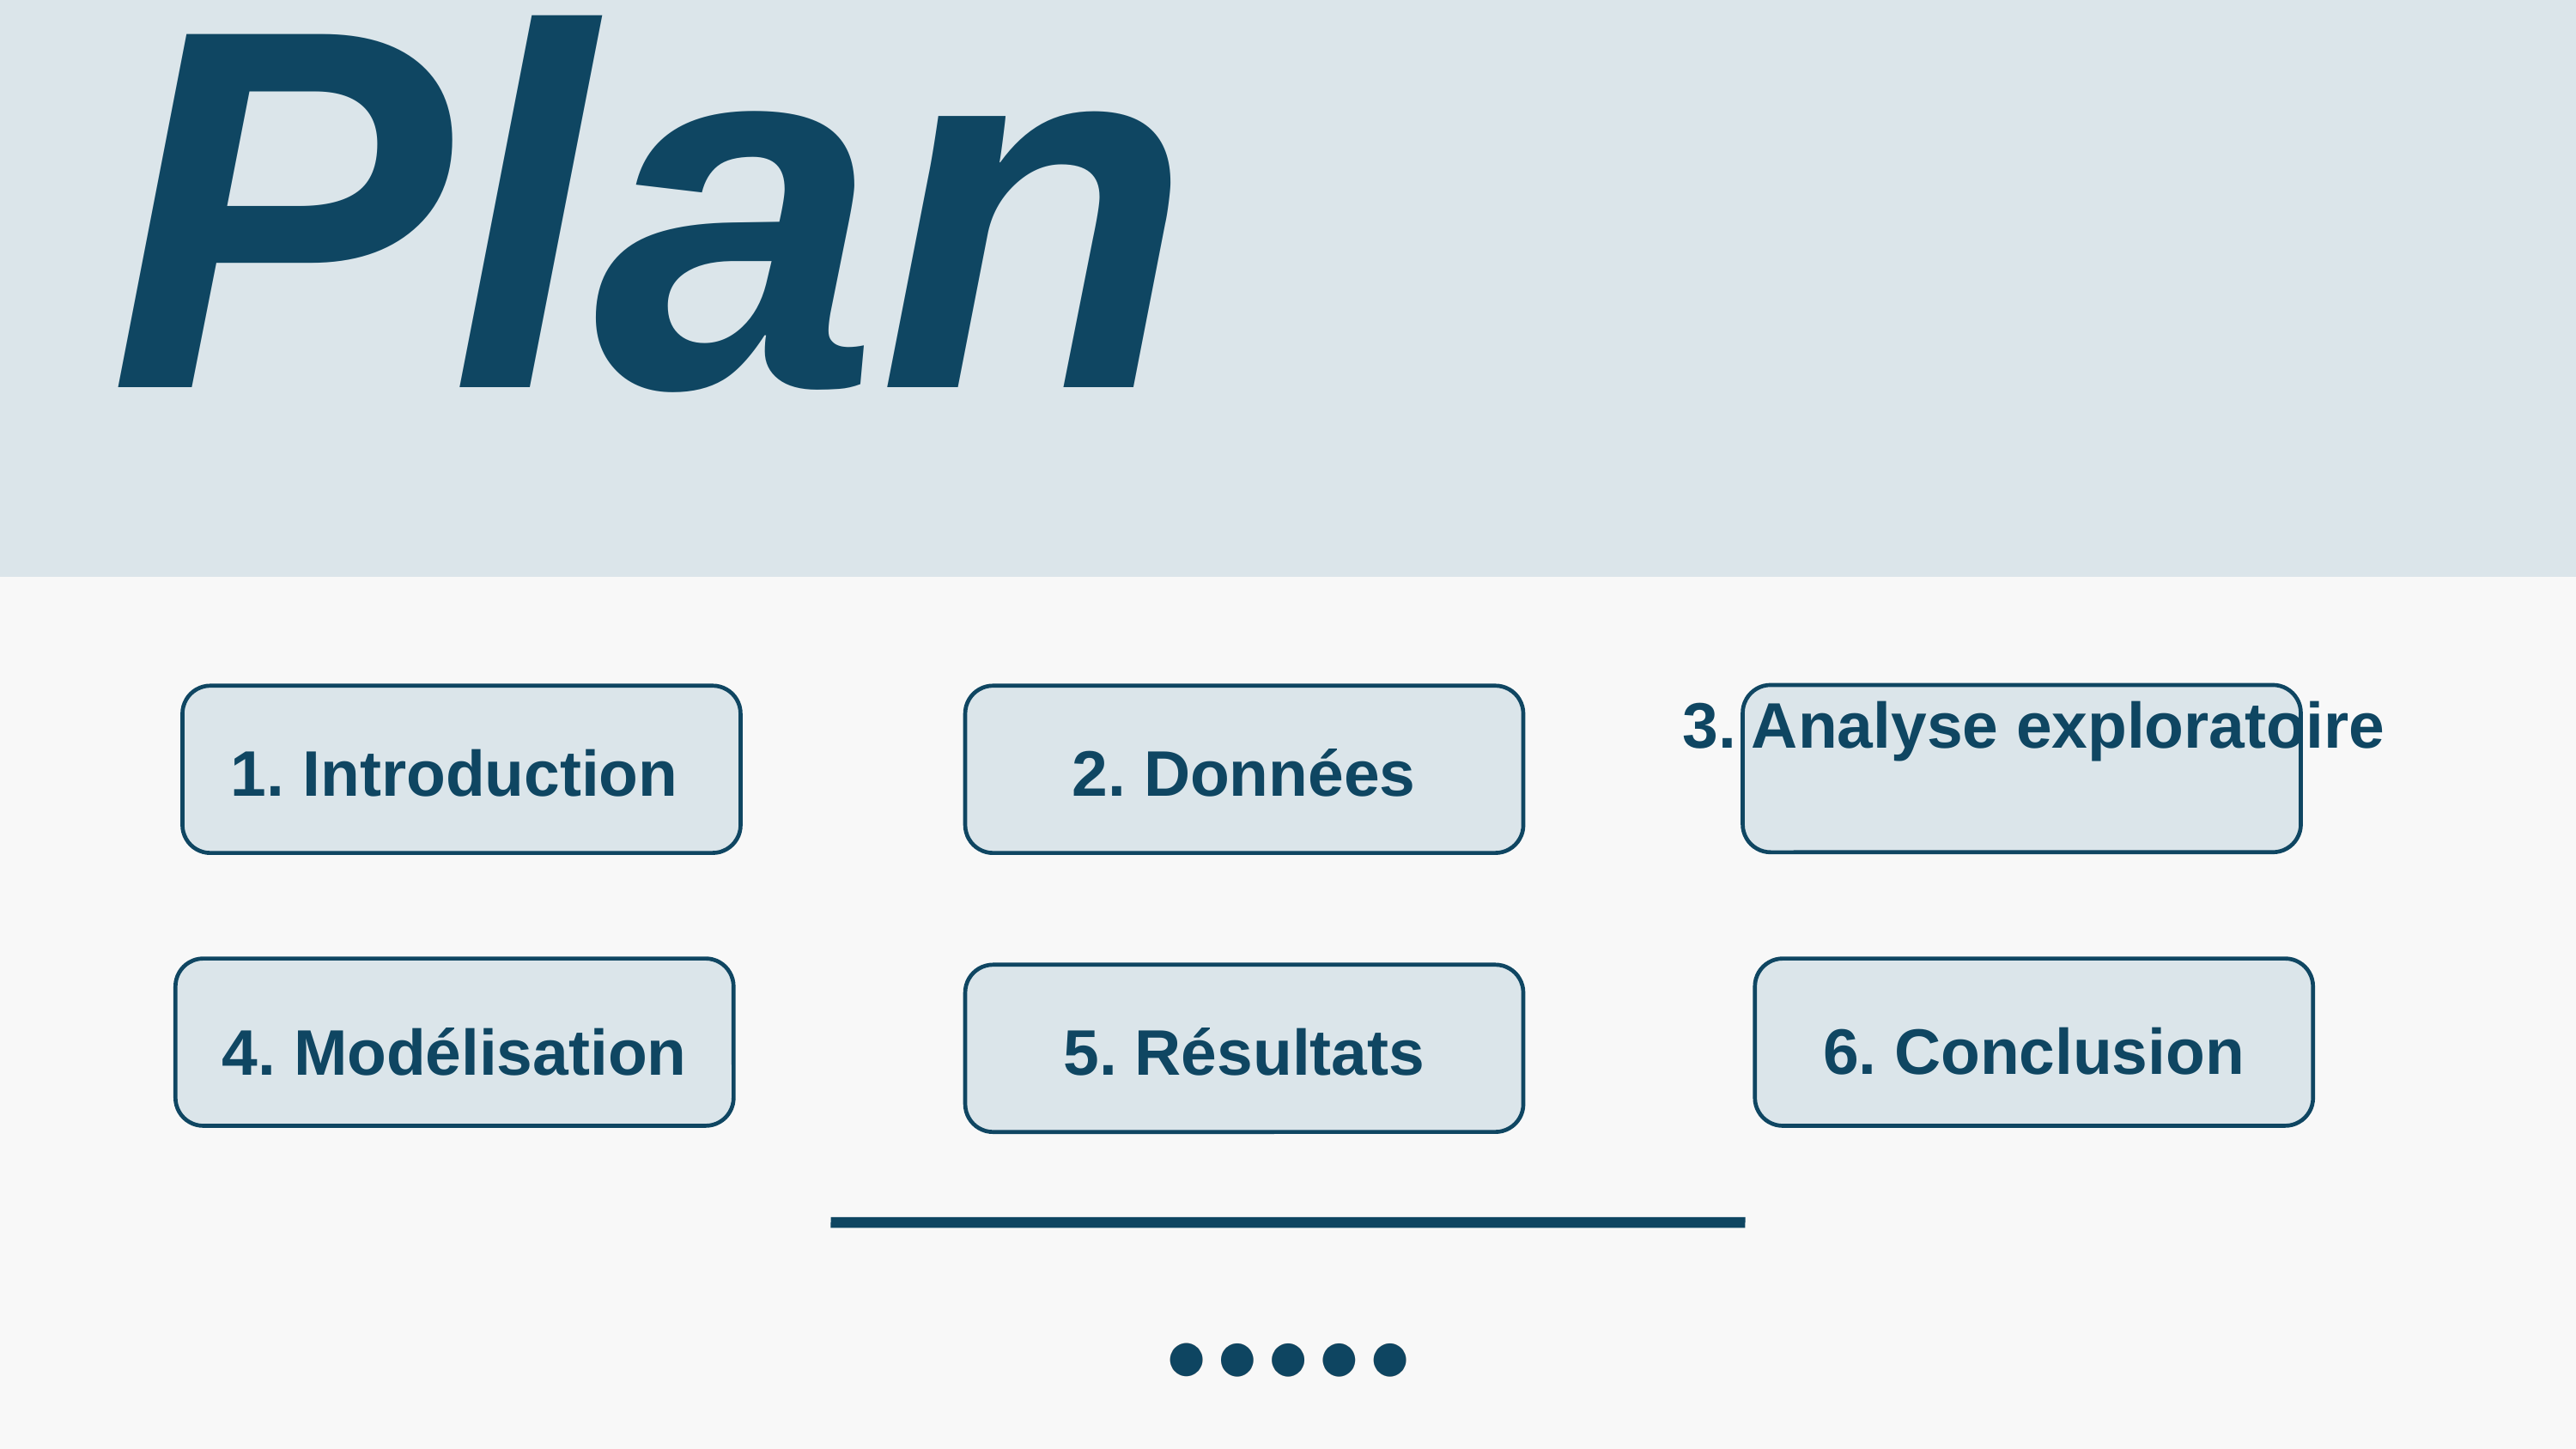

Plan
3. Analyse exploratoire

Introduction

2. Données

4. Modélisation

6. Conclusion

5. Résultats